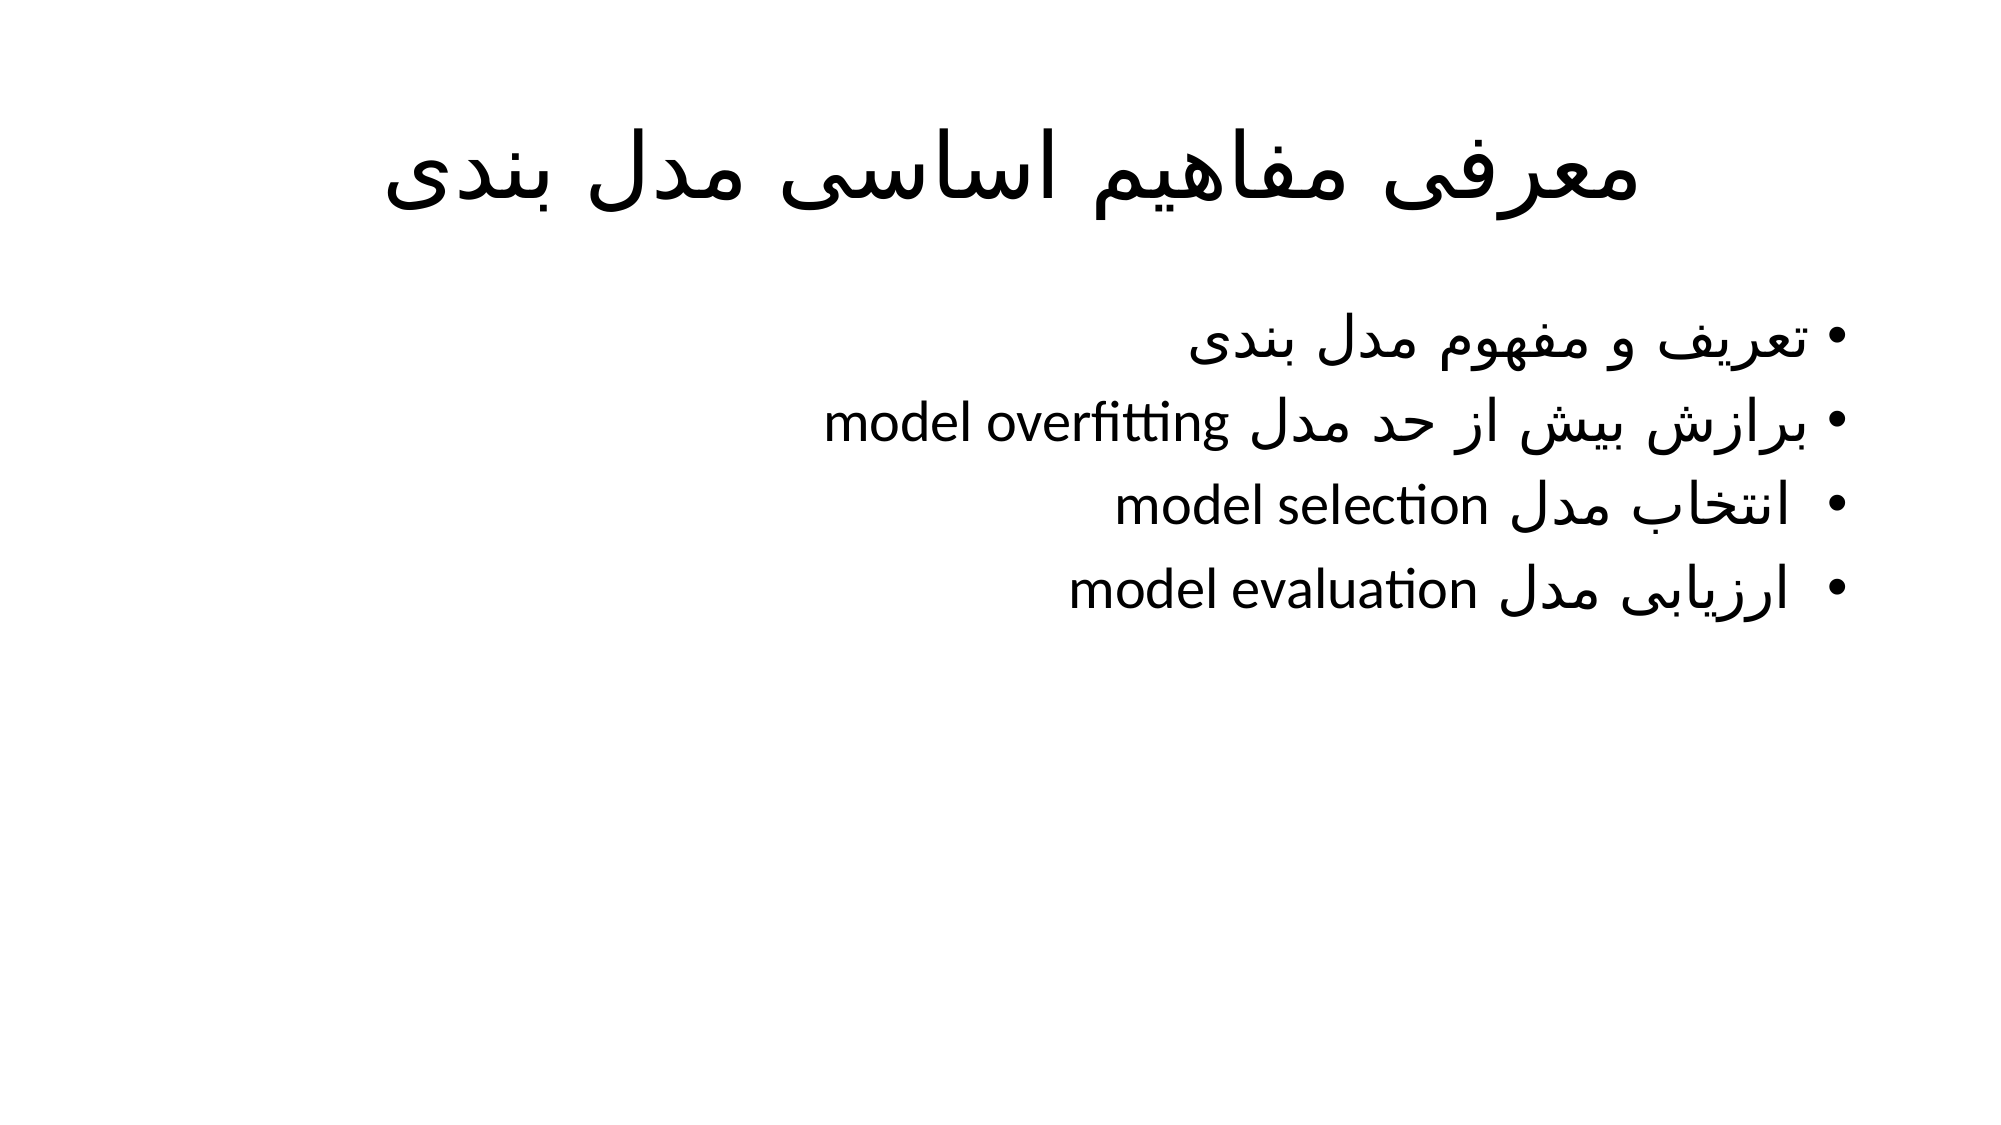

# معرفی مفاهیم اساسی مدل بندی
تعریف و مفهوم مدل بندی
برازش بیش از حد مدل model overfitting
 انتخاب مدل model selection
 ارزیابی مدل model evaluation